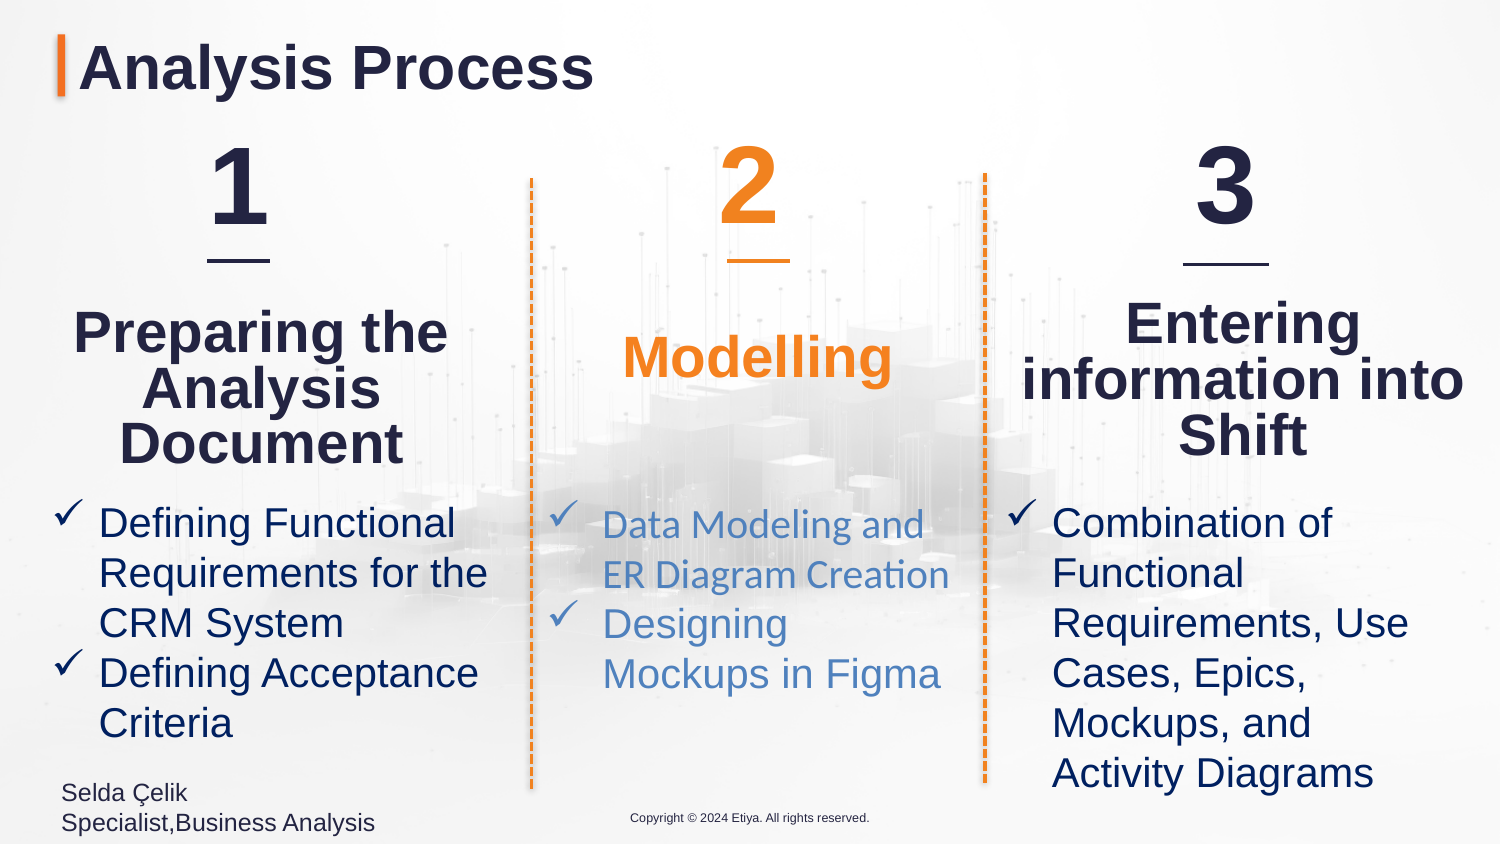

Analysis Process

2
3
1
Entering information into Shift
Preparing the Analysis Document
Modelling
Defining Functional Requirements for the CRM System
Defining Acceptance Criteria

Combination of Functional Requirements, Use Cases, Epics, Mockups, and Activity Diagrams
Data Modeling and ER Diagram Creation
Designing Mockups in Figma

Selda Çelik​
Specialist,Business Analysis​